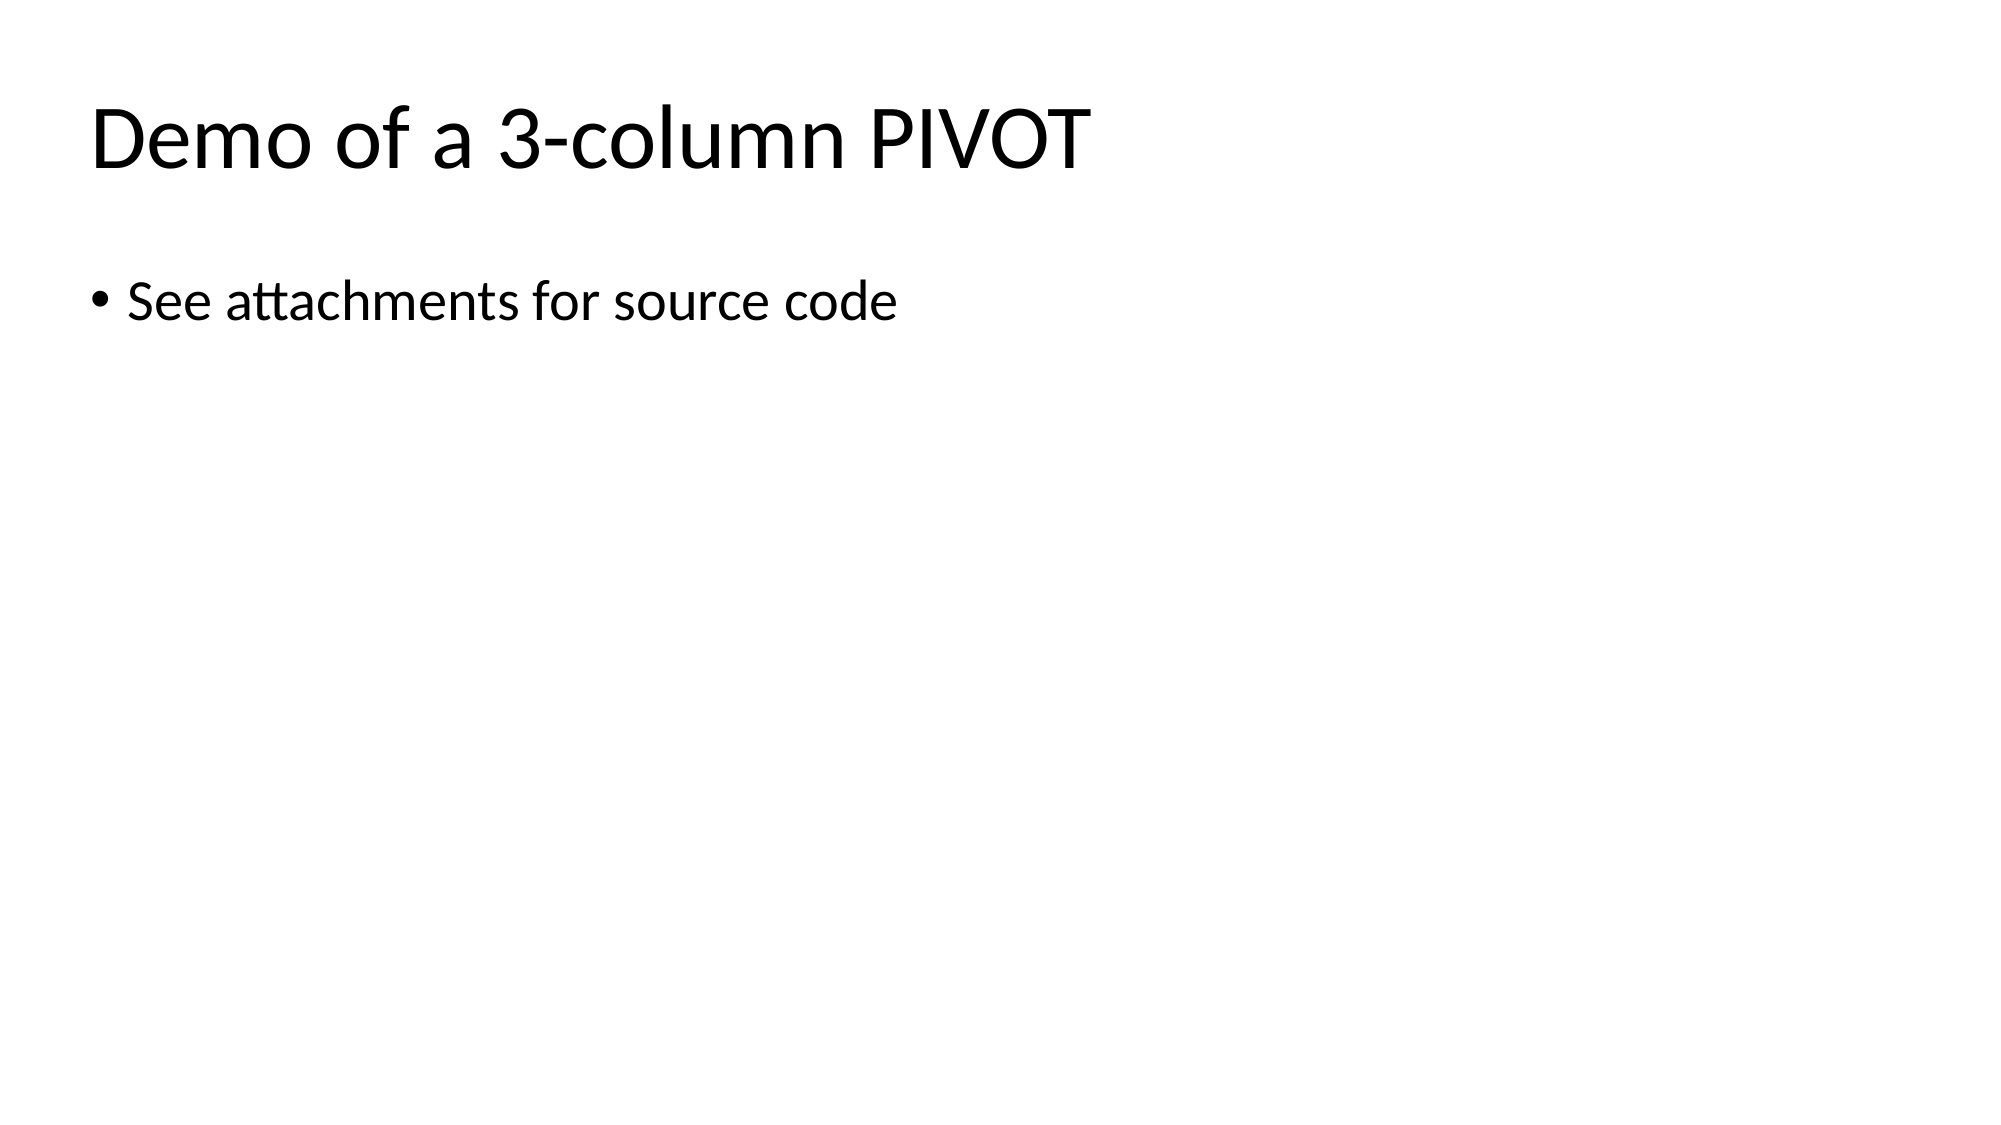

# Demo of a 3-column PIVOT
See attachments for source code